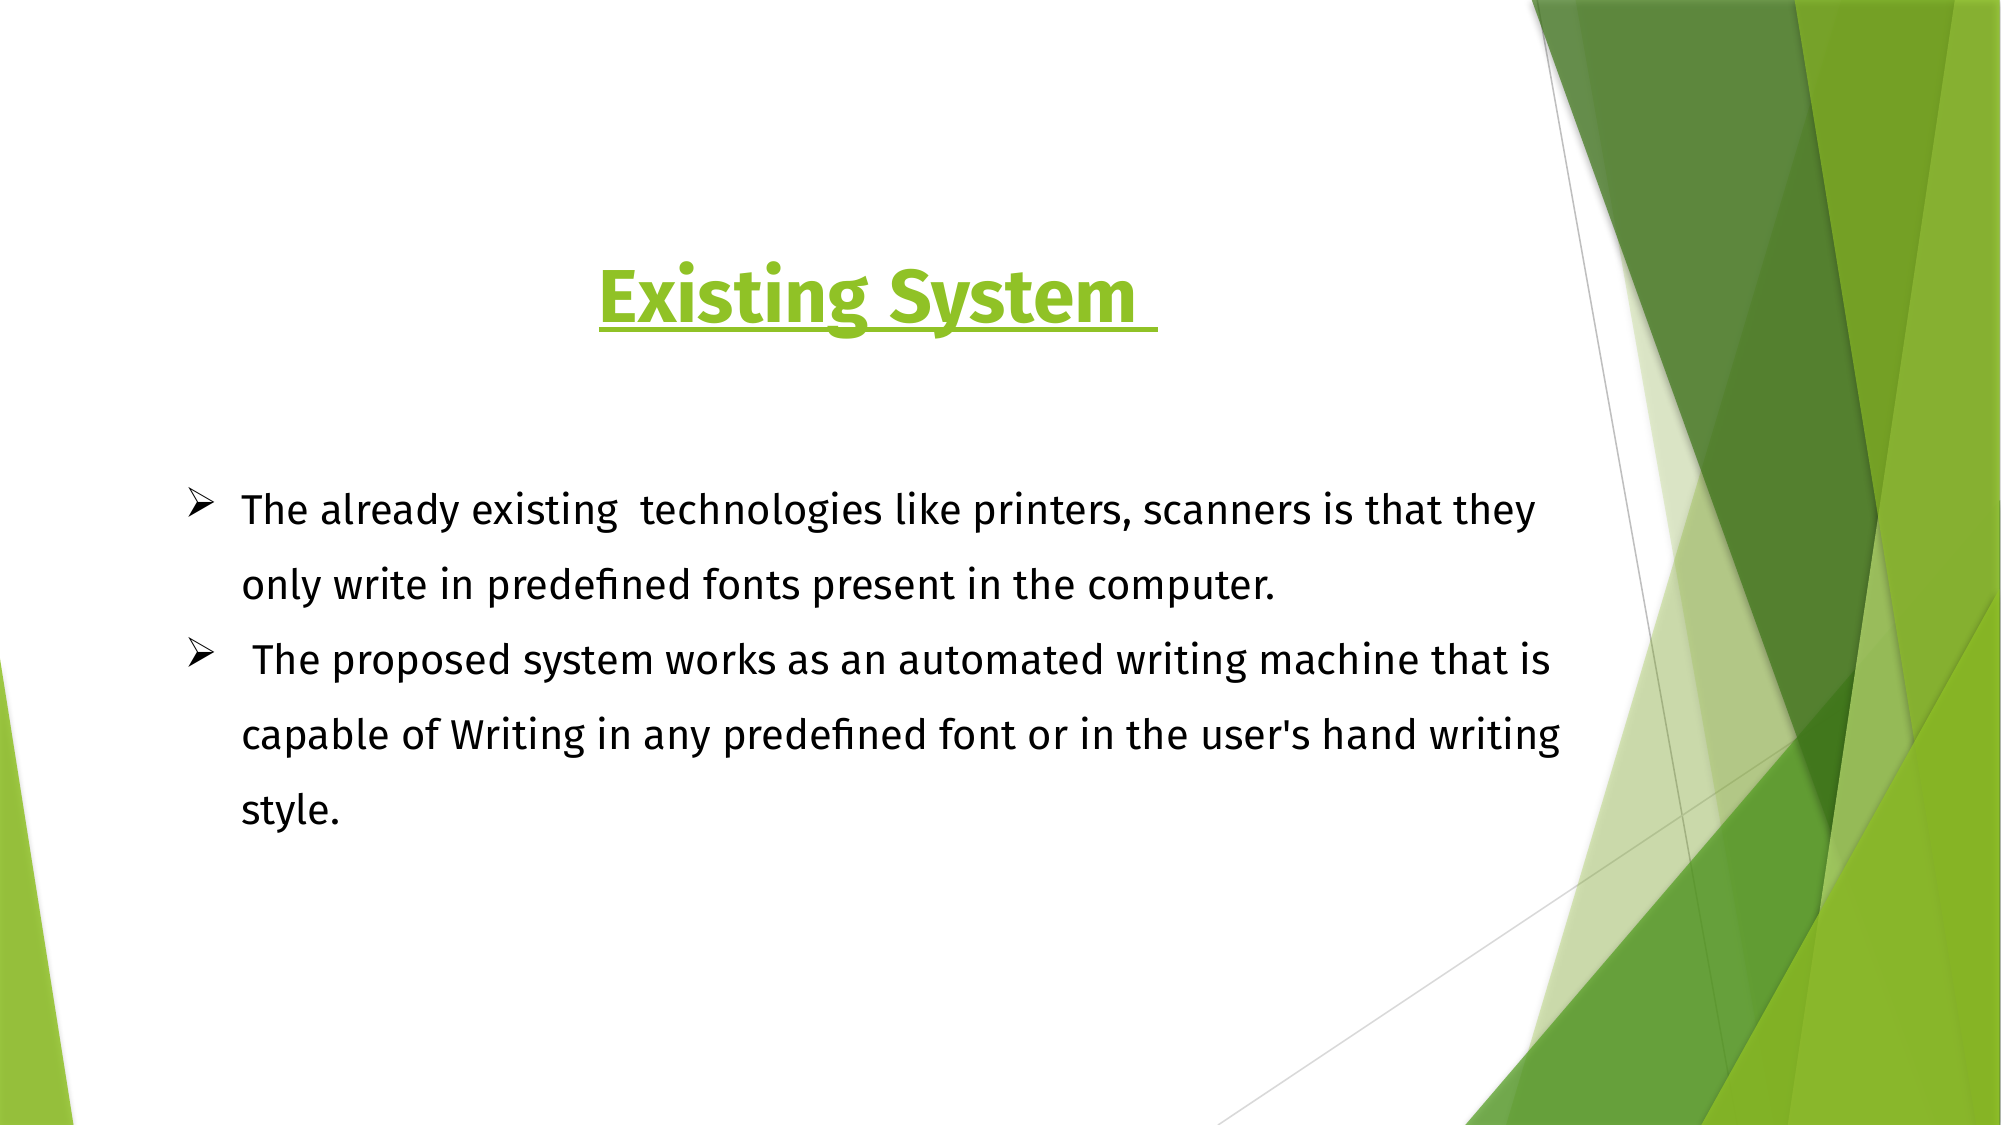

Existing System
The already existing  technologies like printers, scanners is that they only write in predefined fonts present in the computer.
 The proposed system works as an automated writing machine that is capable of Writing in any predefined font or in the user's hand writing style.